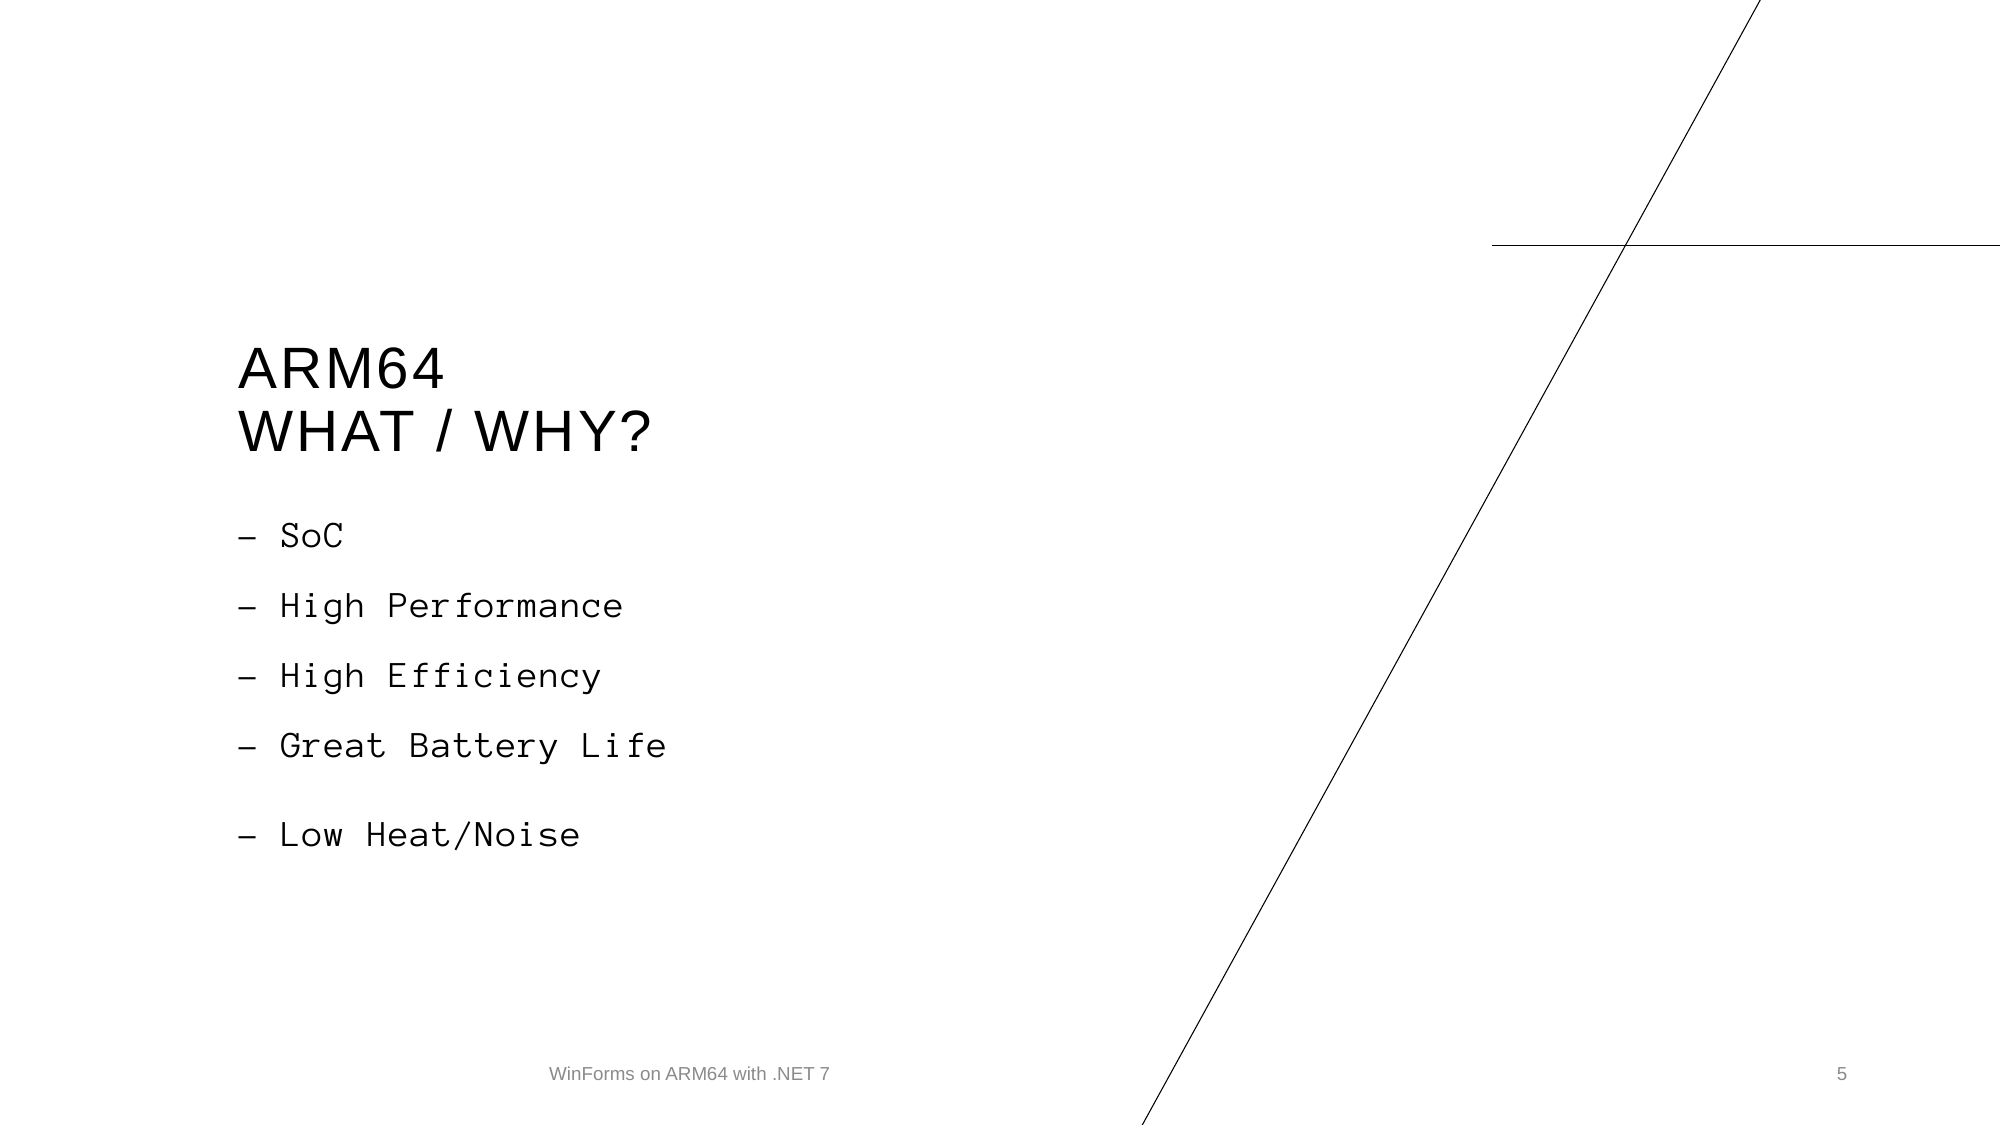

# ARM64 What / Why?
- SoC
- High Performance
- High Efficiency
- Great Battery Life
- Low Heat/Noise
WinForms on ARM64 with .NET 7
5